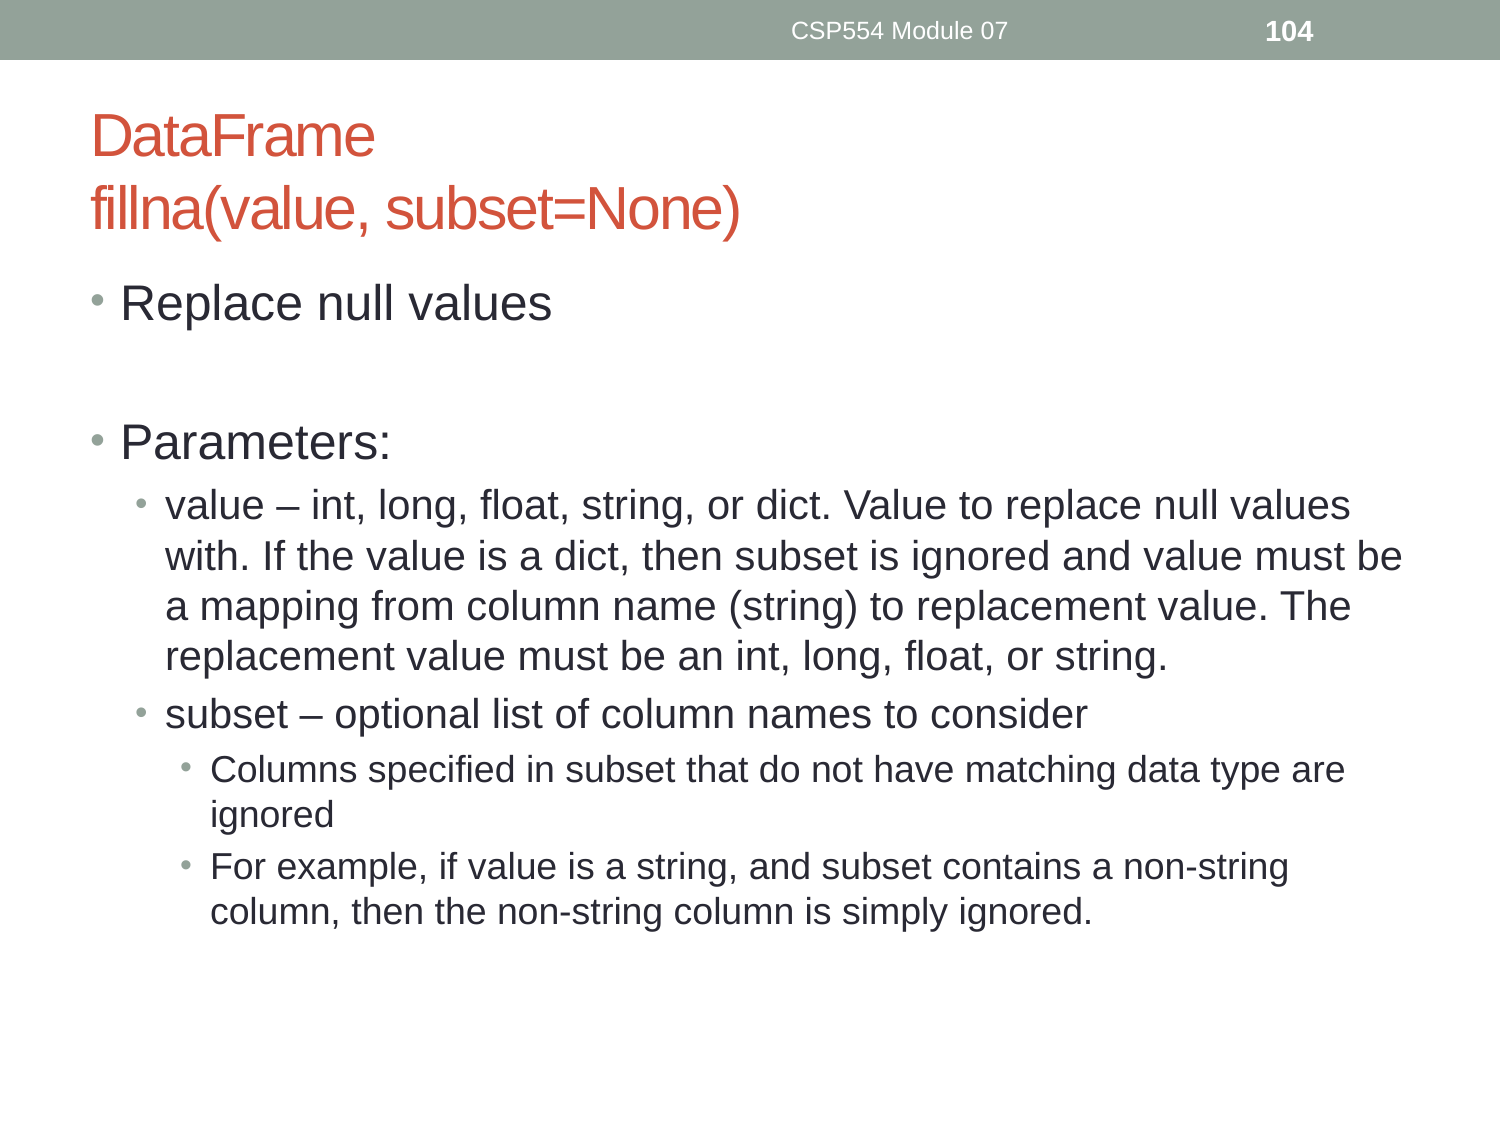

CSP554 Module 07
104
# DataFrame fillna(value, subset=None)
Replace null values

Parameters:
value – int, long, float, string, or dict. Value to replace null values with. If the value is a dict, then subset is ignored and value must be a mapping from column name (string) to replacement value. The replacement value must be an int, long, float, or string.
subset – optional list of column names to consider
Columns specified in subset that do not have matching data type are ignored
For example, if value is a string, and subset contains a non-string column, then the non-string column is simply ignored.